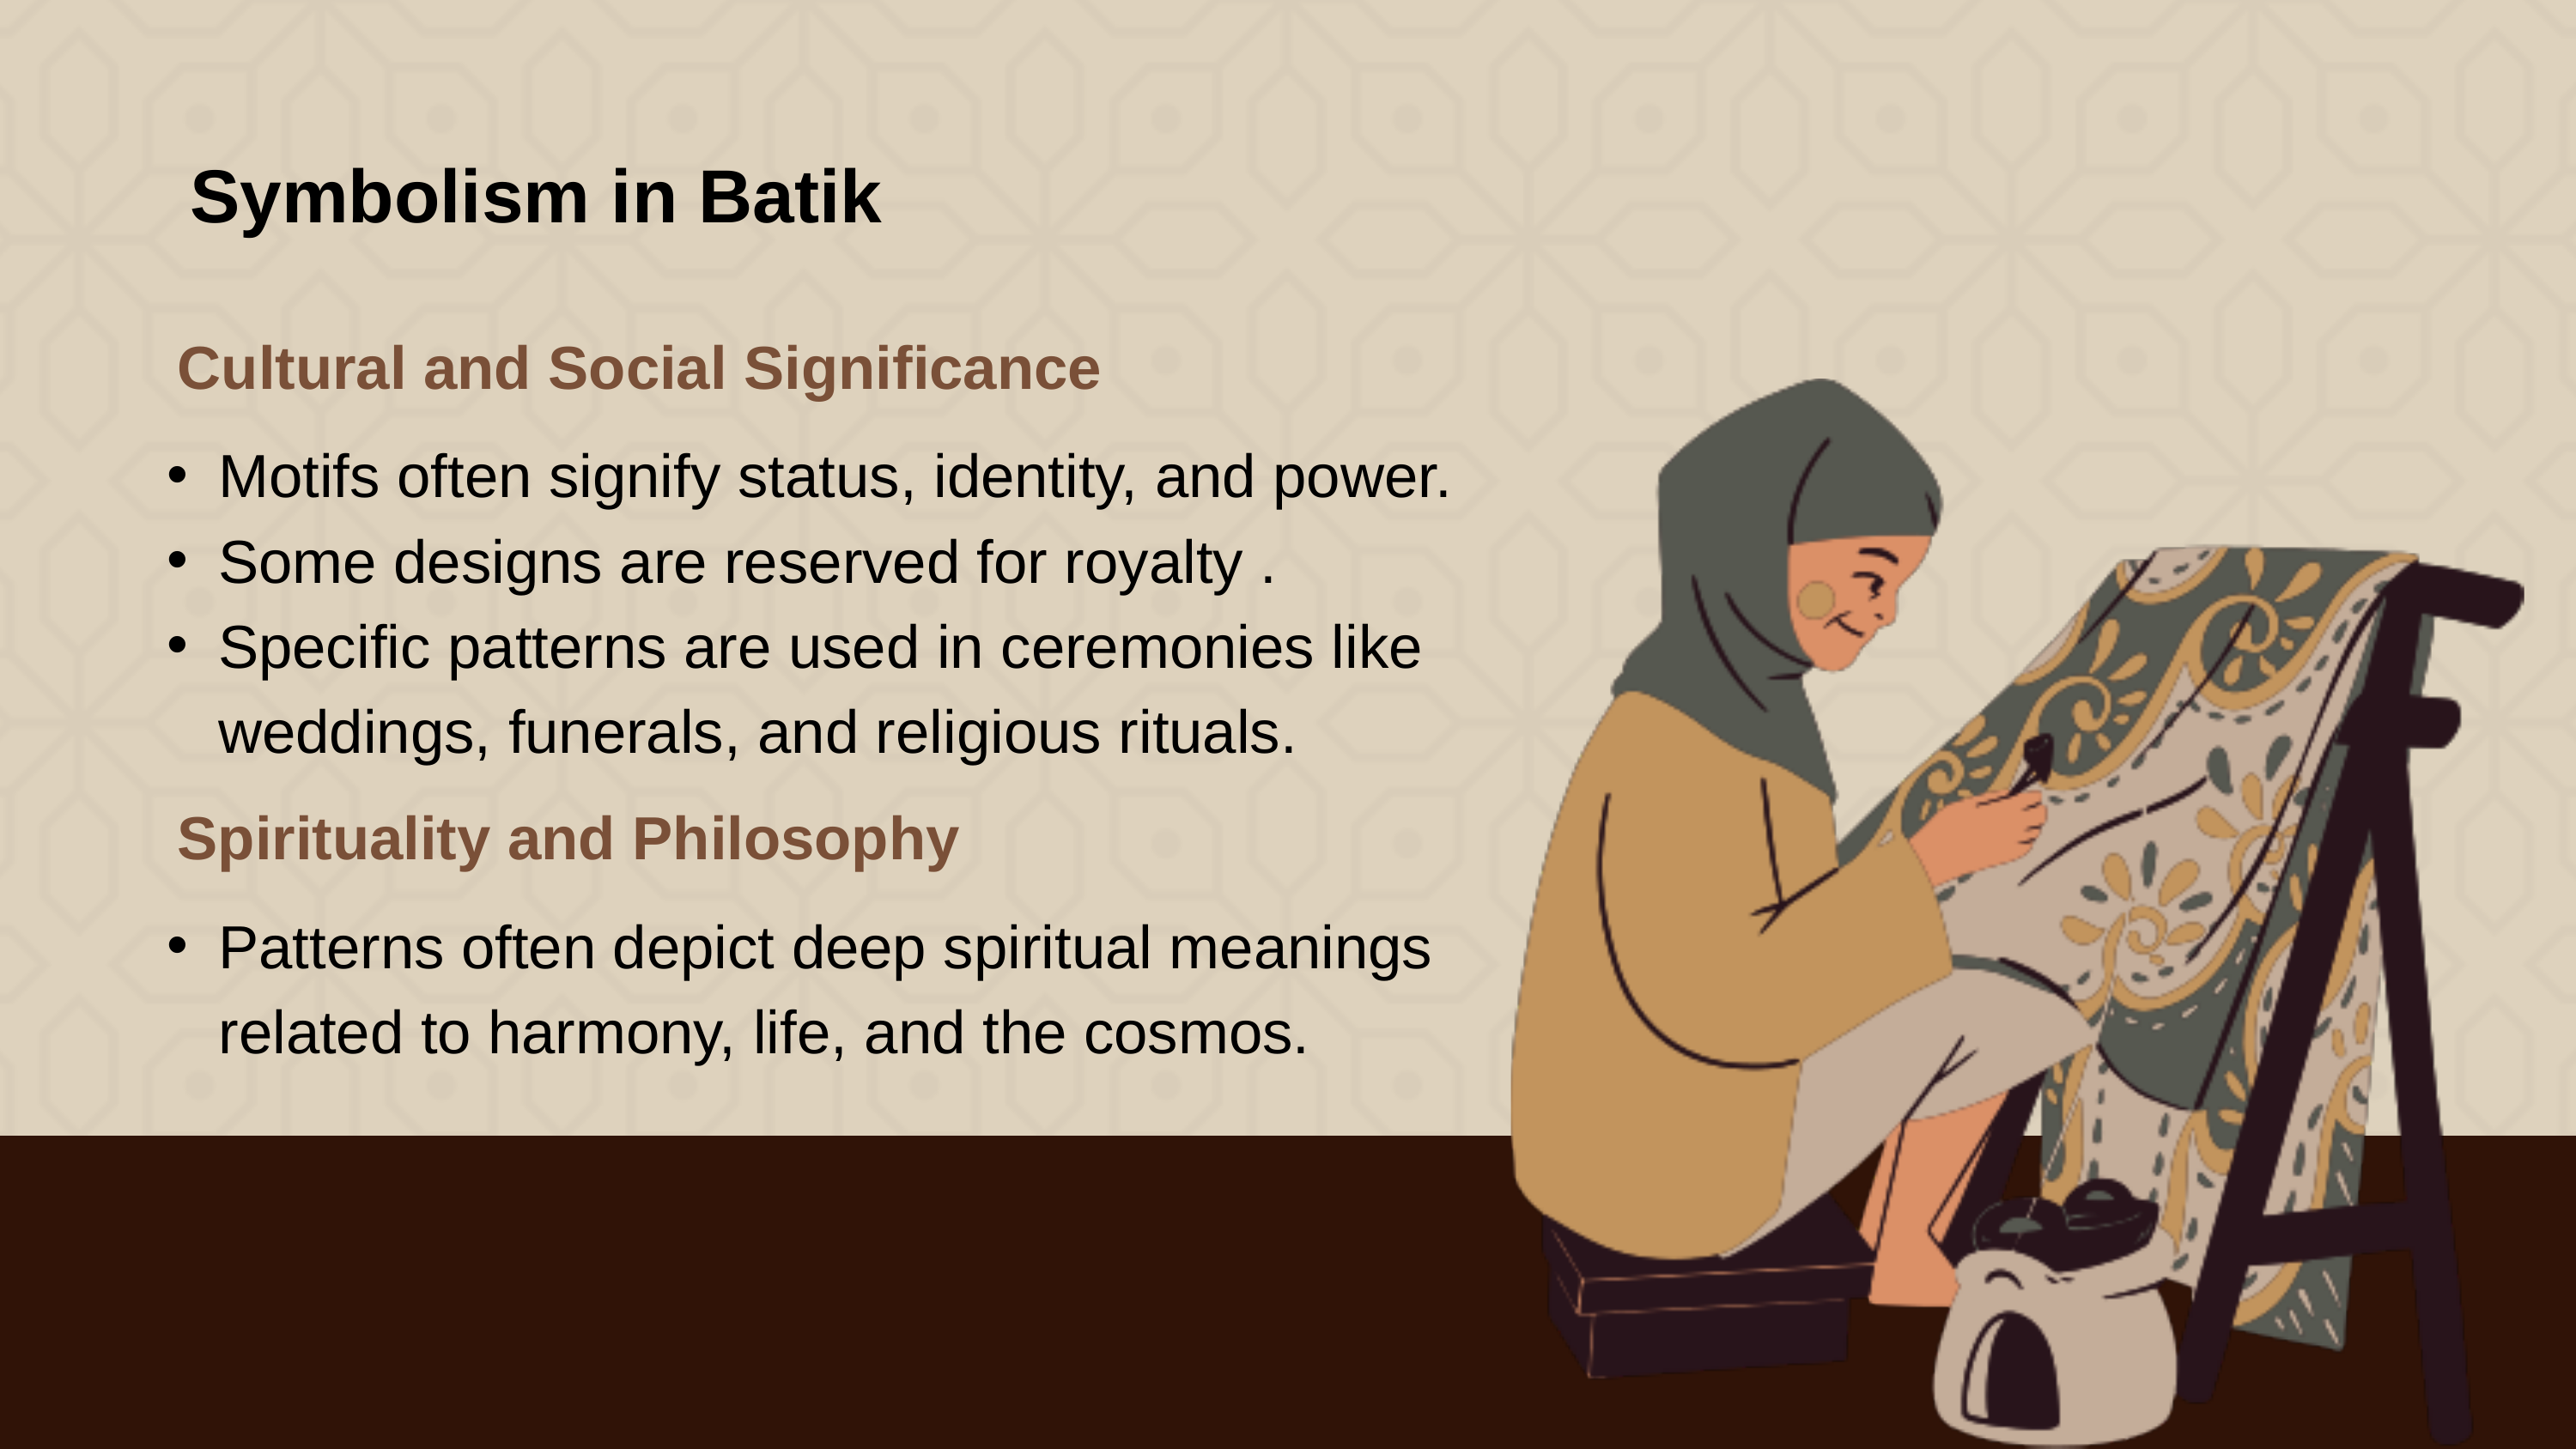

Symbolism in Batik
Cultural and Social Significance

Motifs often signify status, identity, and power.
Some designs are reserved for royalty .
Specific patterns are used in ceremonies like weddings, funerals, and religious rituals.
Spirituality and Philosophy
Patterns often depict deep spiritual meanings related to harmony, life, and the cosmos.